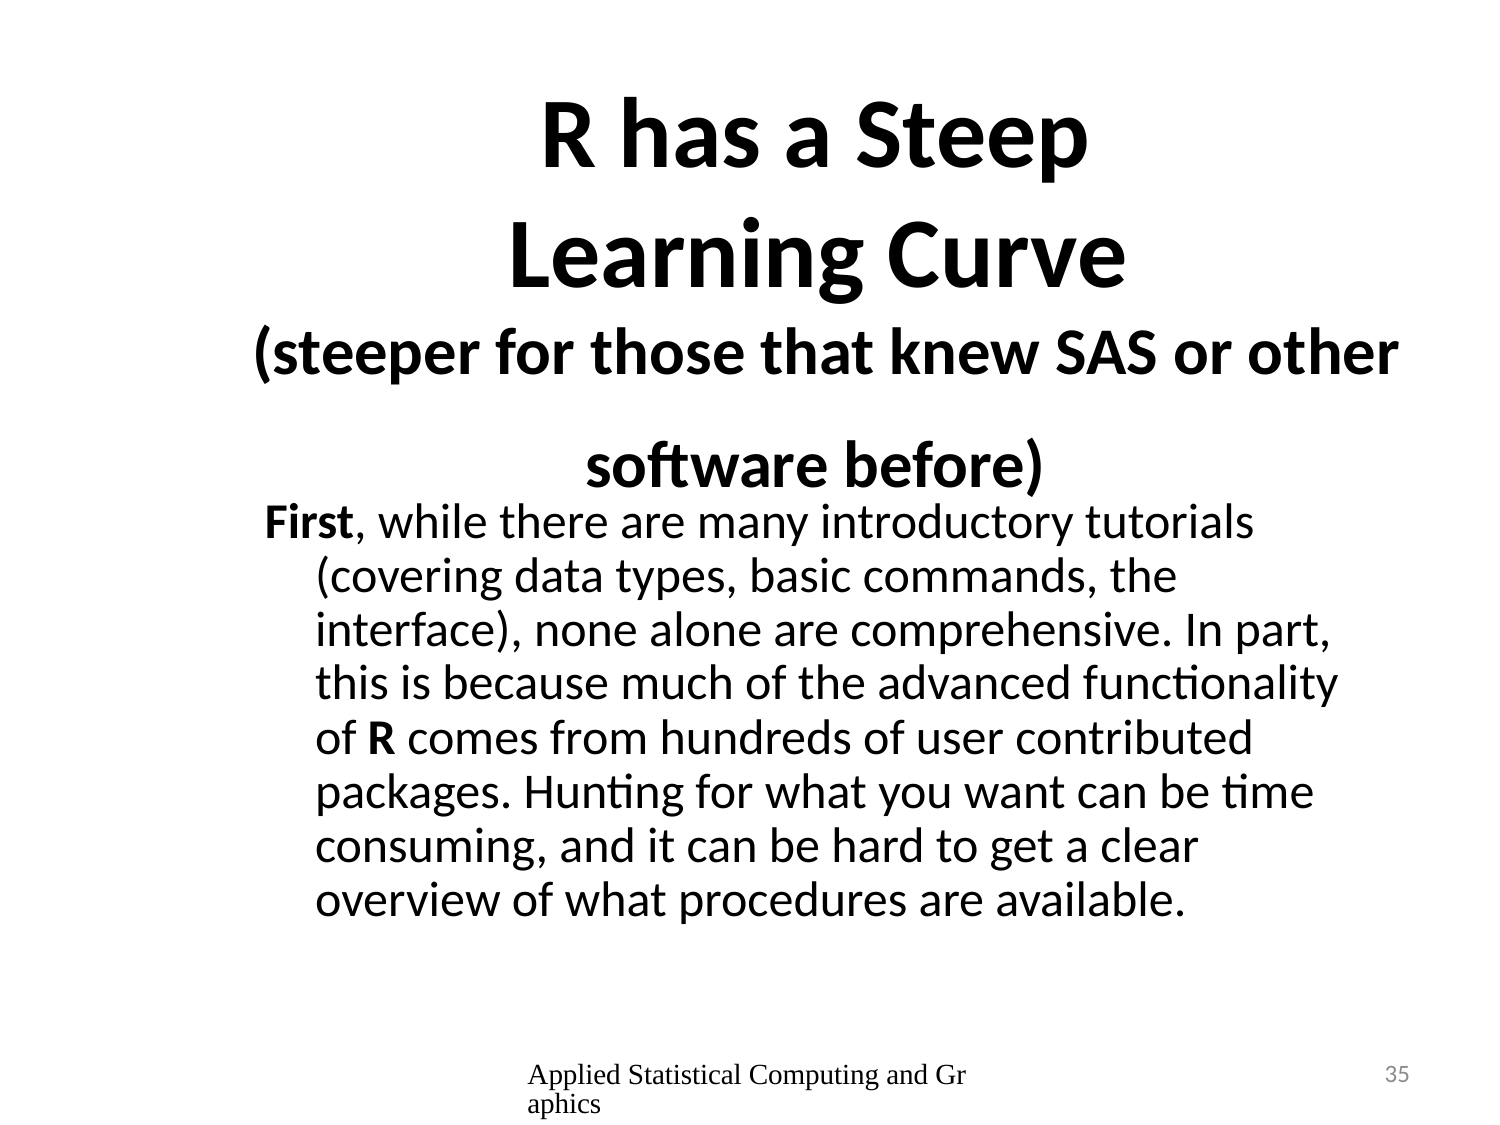

# R has a Steep Learning Curve (steeper for those that knew SAS or other software before)
First, while there are many introductory tutorials (covering data types, basic commands, the interface), none alone are comprehensive. In part, this is because much of the advanced functionality of R comes from hundreds of user contributed packages. Hunting for what you want can be time consuming, and it can be hard to get a clear overview of what procedures are available.

Applied Statistical Computing and Graphics
35